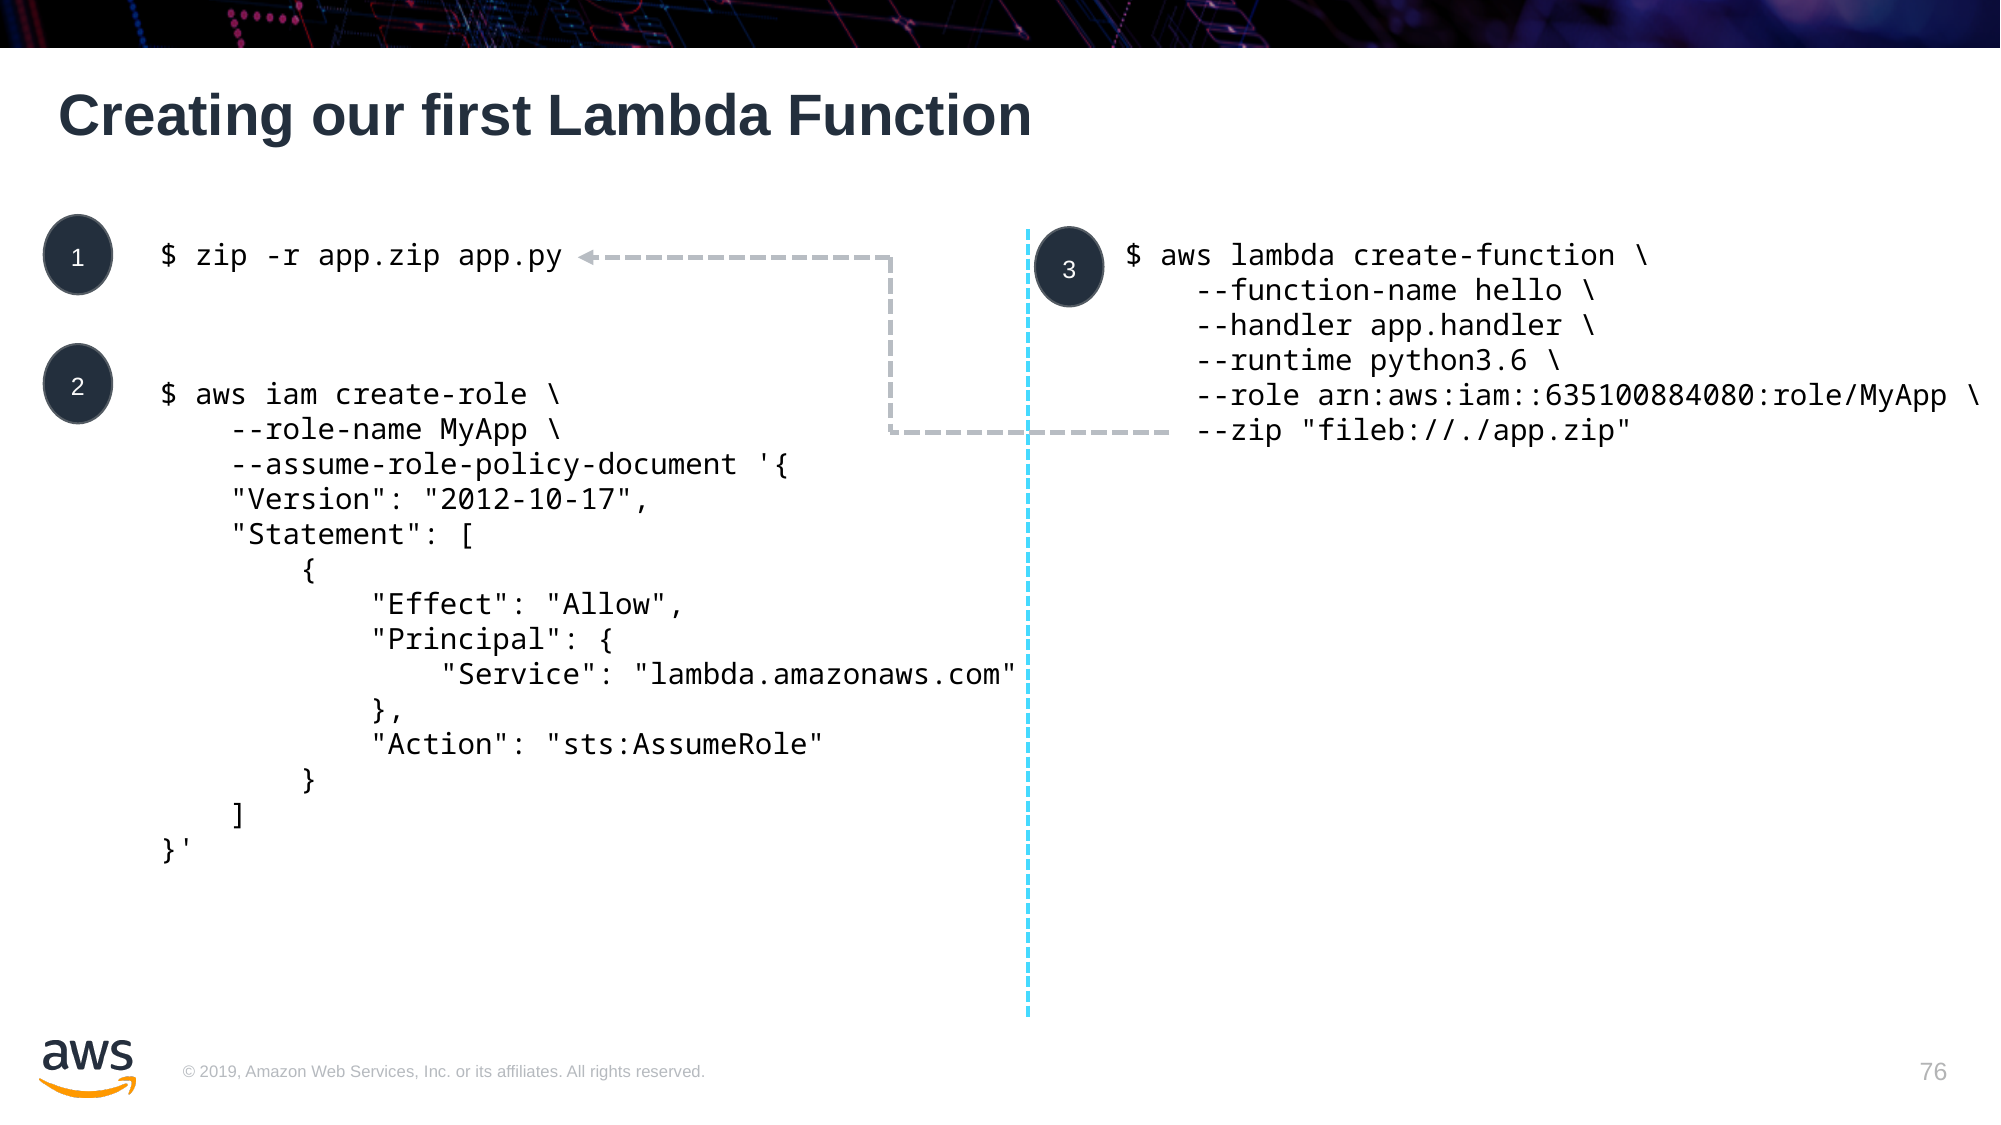

# Creating our first Lambda Function
1
3
$ aws lambda create-function \
    --function-name hello \
    --handler app.handler \
    --runtime python3.6 \
    --role arn:aws:iam::635100884080:role/MyApp \
    --zip "fileb://./app.zip"
$ zip -r app.zip app.py
2
$ aws iam create-role \
    --role-name MyApp \
    --assume-role-policy-document '{
    "Version": "2012-10-17",
    "Statement": [
        {
            "Effect": "Allow",
            "Principal": {
                "Service": "lambda.amazonaws.com"
            },
            "Action": "sts:AssumeRole"
        }
    ]
}'
76